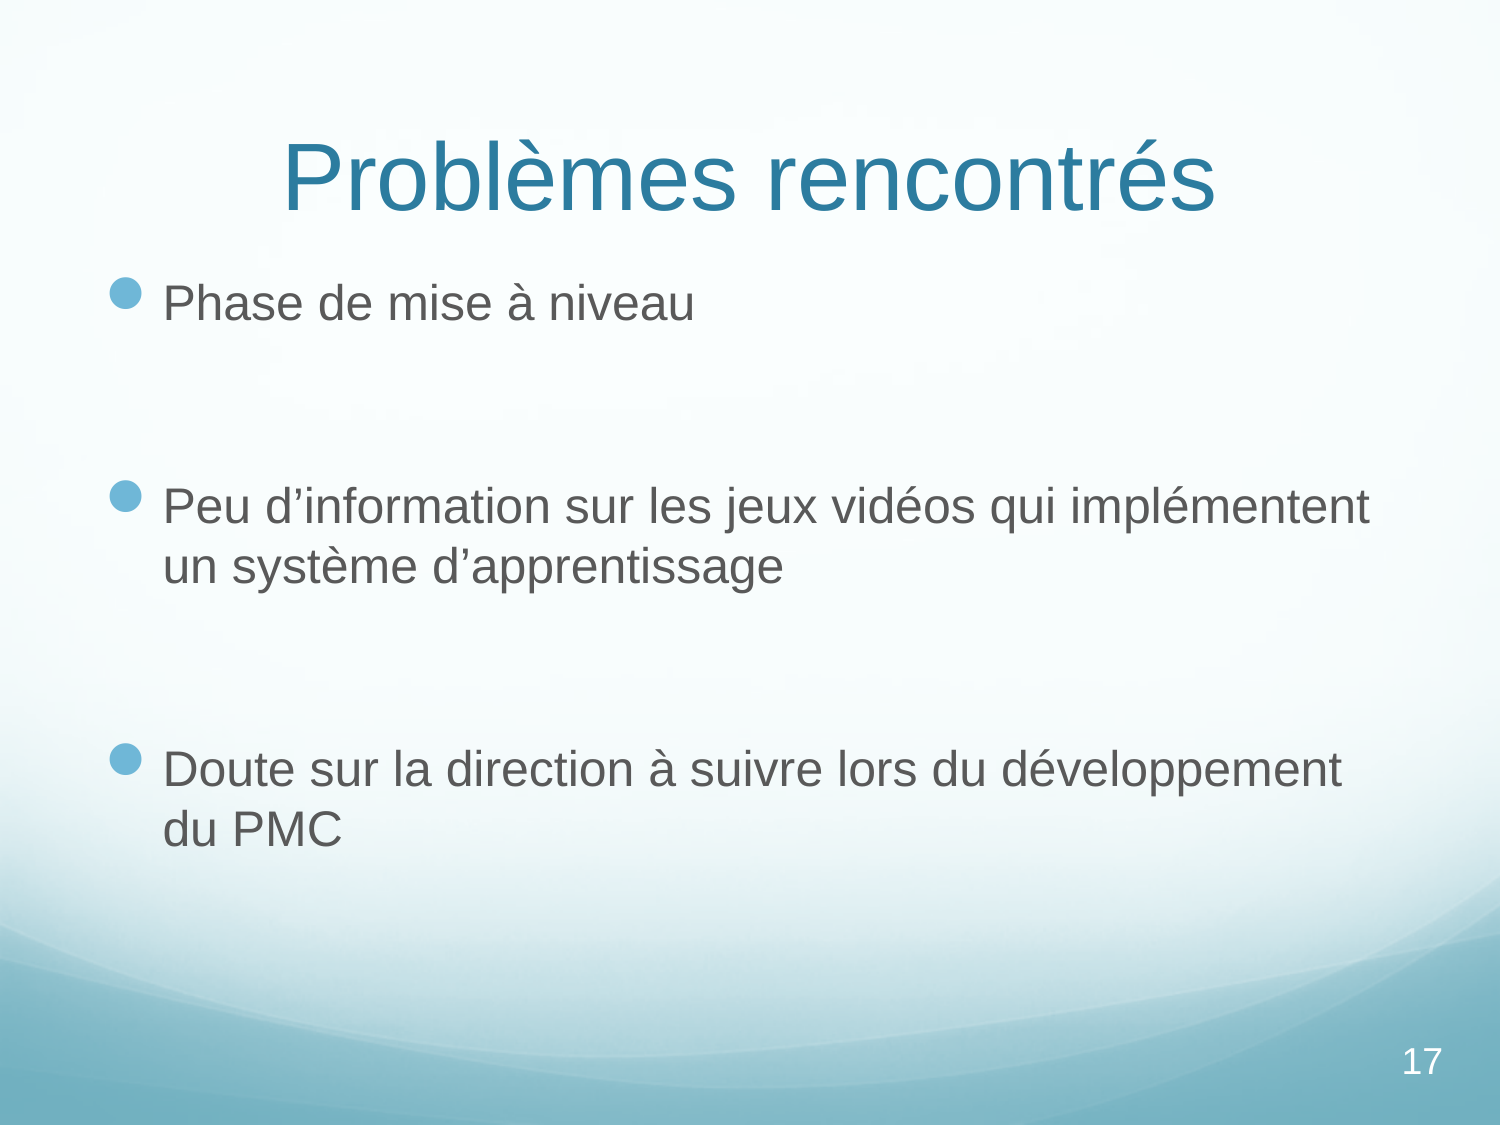

# Problèmes rencontrés
Phase de mise à niveau

Peu d’information sur les jeux vidéos qui implémentent un système d’apprentissage

Doute sur la direction à suivre lors du développement du PMC

17